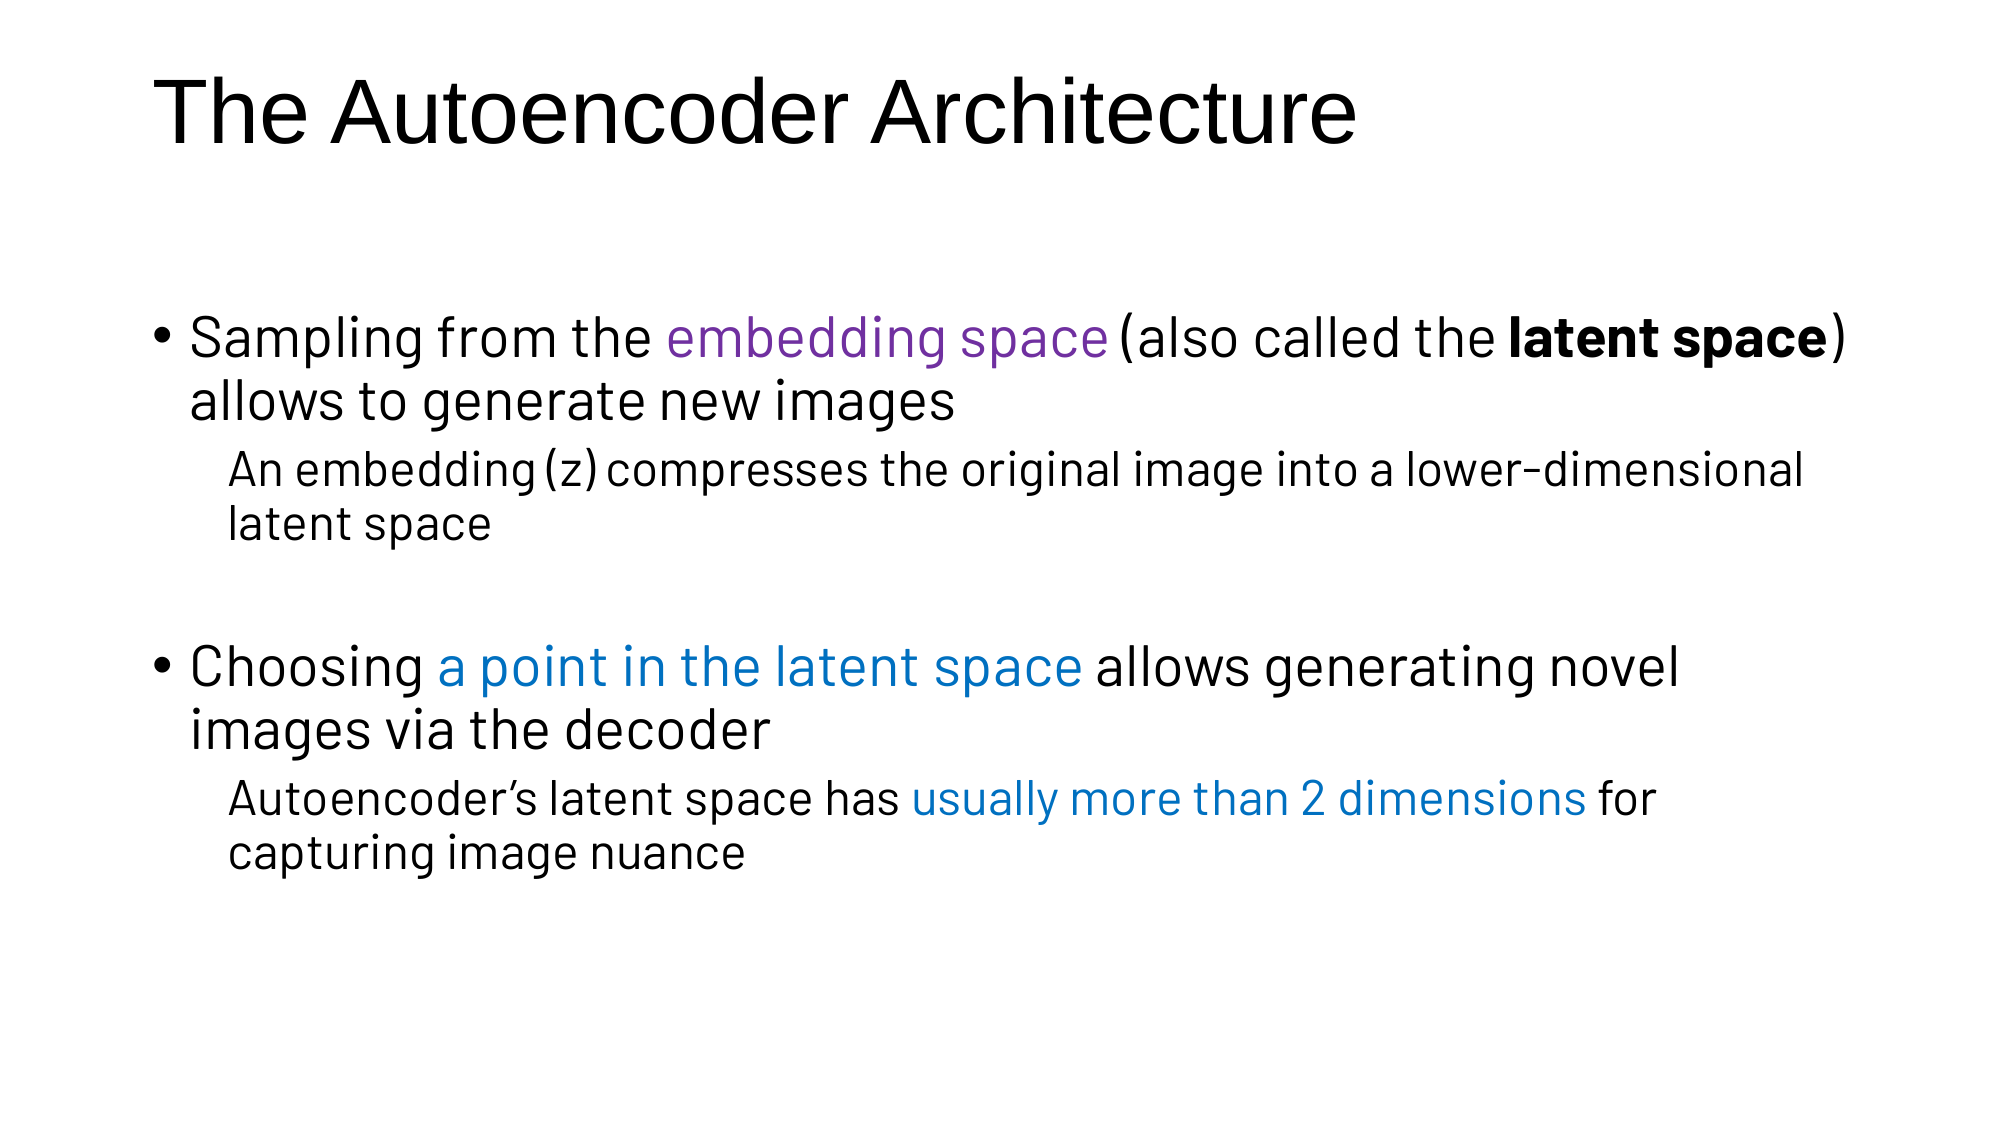

# The Autoencoder Architecture
Sampling from the embedding space (also called the latent space) allows to generate new images
An embedding (z) compresses the original image into a lower-dimensional latent space

Choosing a point in the latent space allows generating novel images via the decoder
Autoencoder’s latent space has usually more than 2 dimensions for capturing image nuance